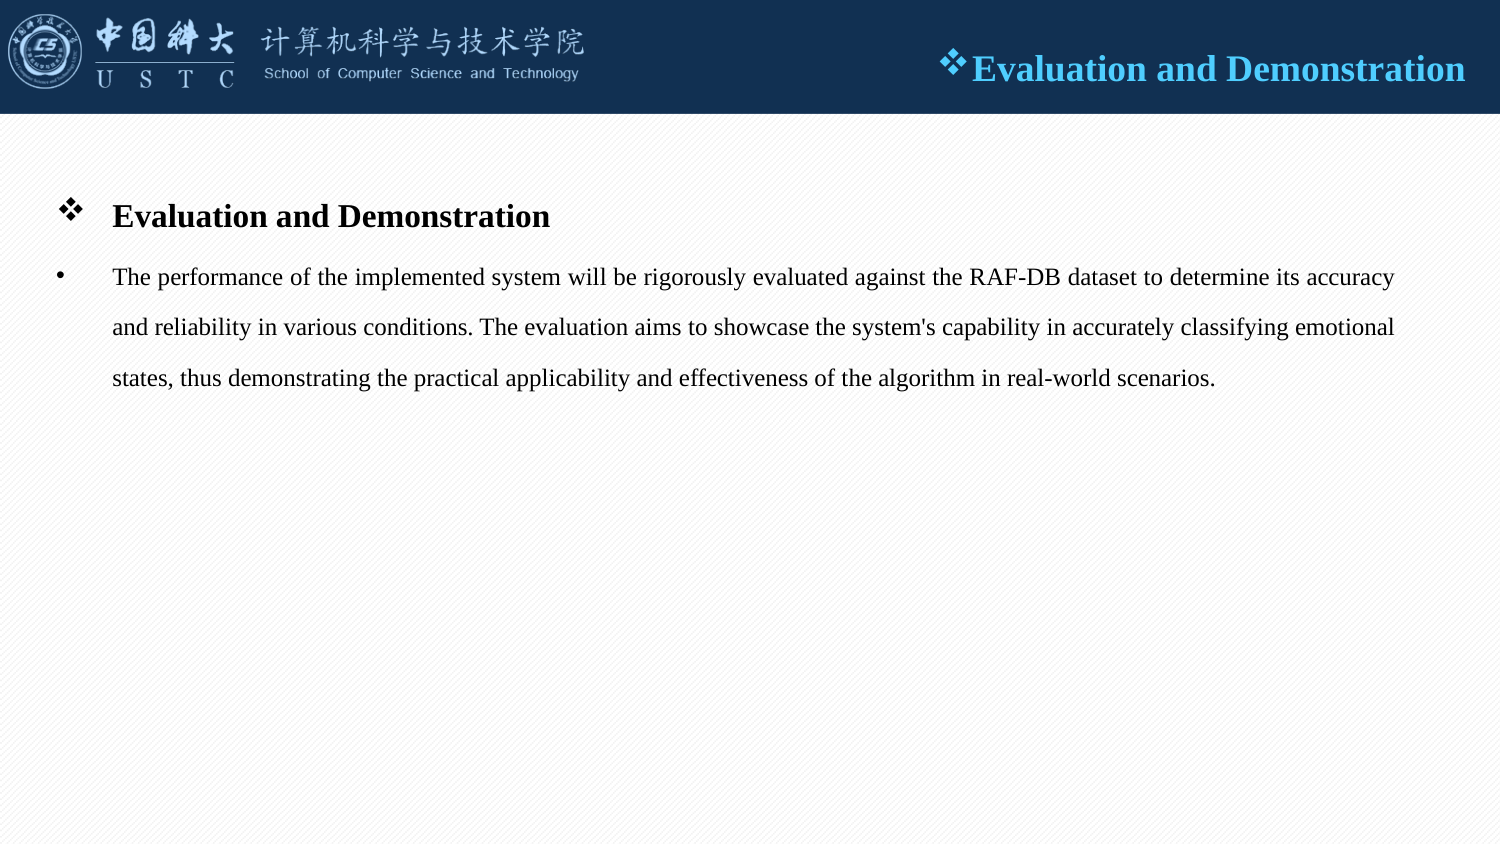

Evaluation and Demonstration
Evaluation and Demonstration
The performance of the implemented system will be rigorously evaluated against the RAF-DB dataset to determine its accuracy and reliability in various conditions. The evaluation aims to showcase the system's capability in accurately classifying emotional states, thus demonstrating the practical applicability and effectiveness of the algorithm in real-world scenarios.